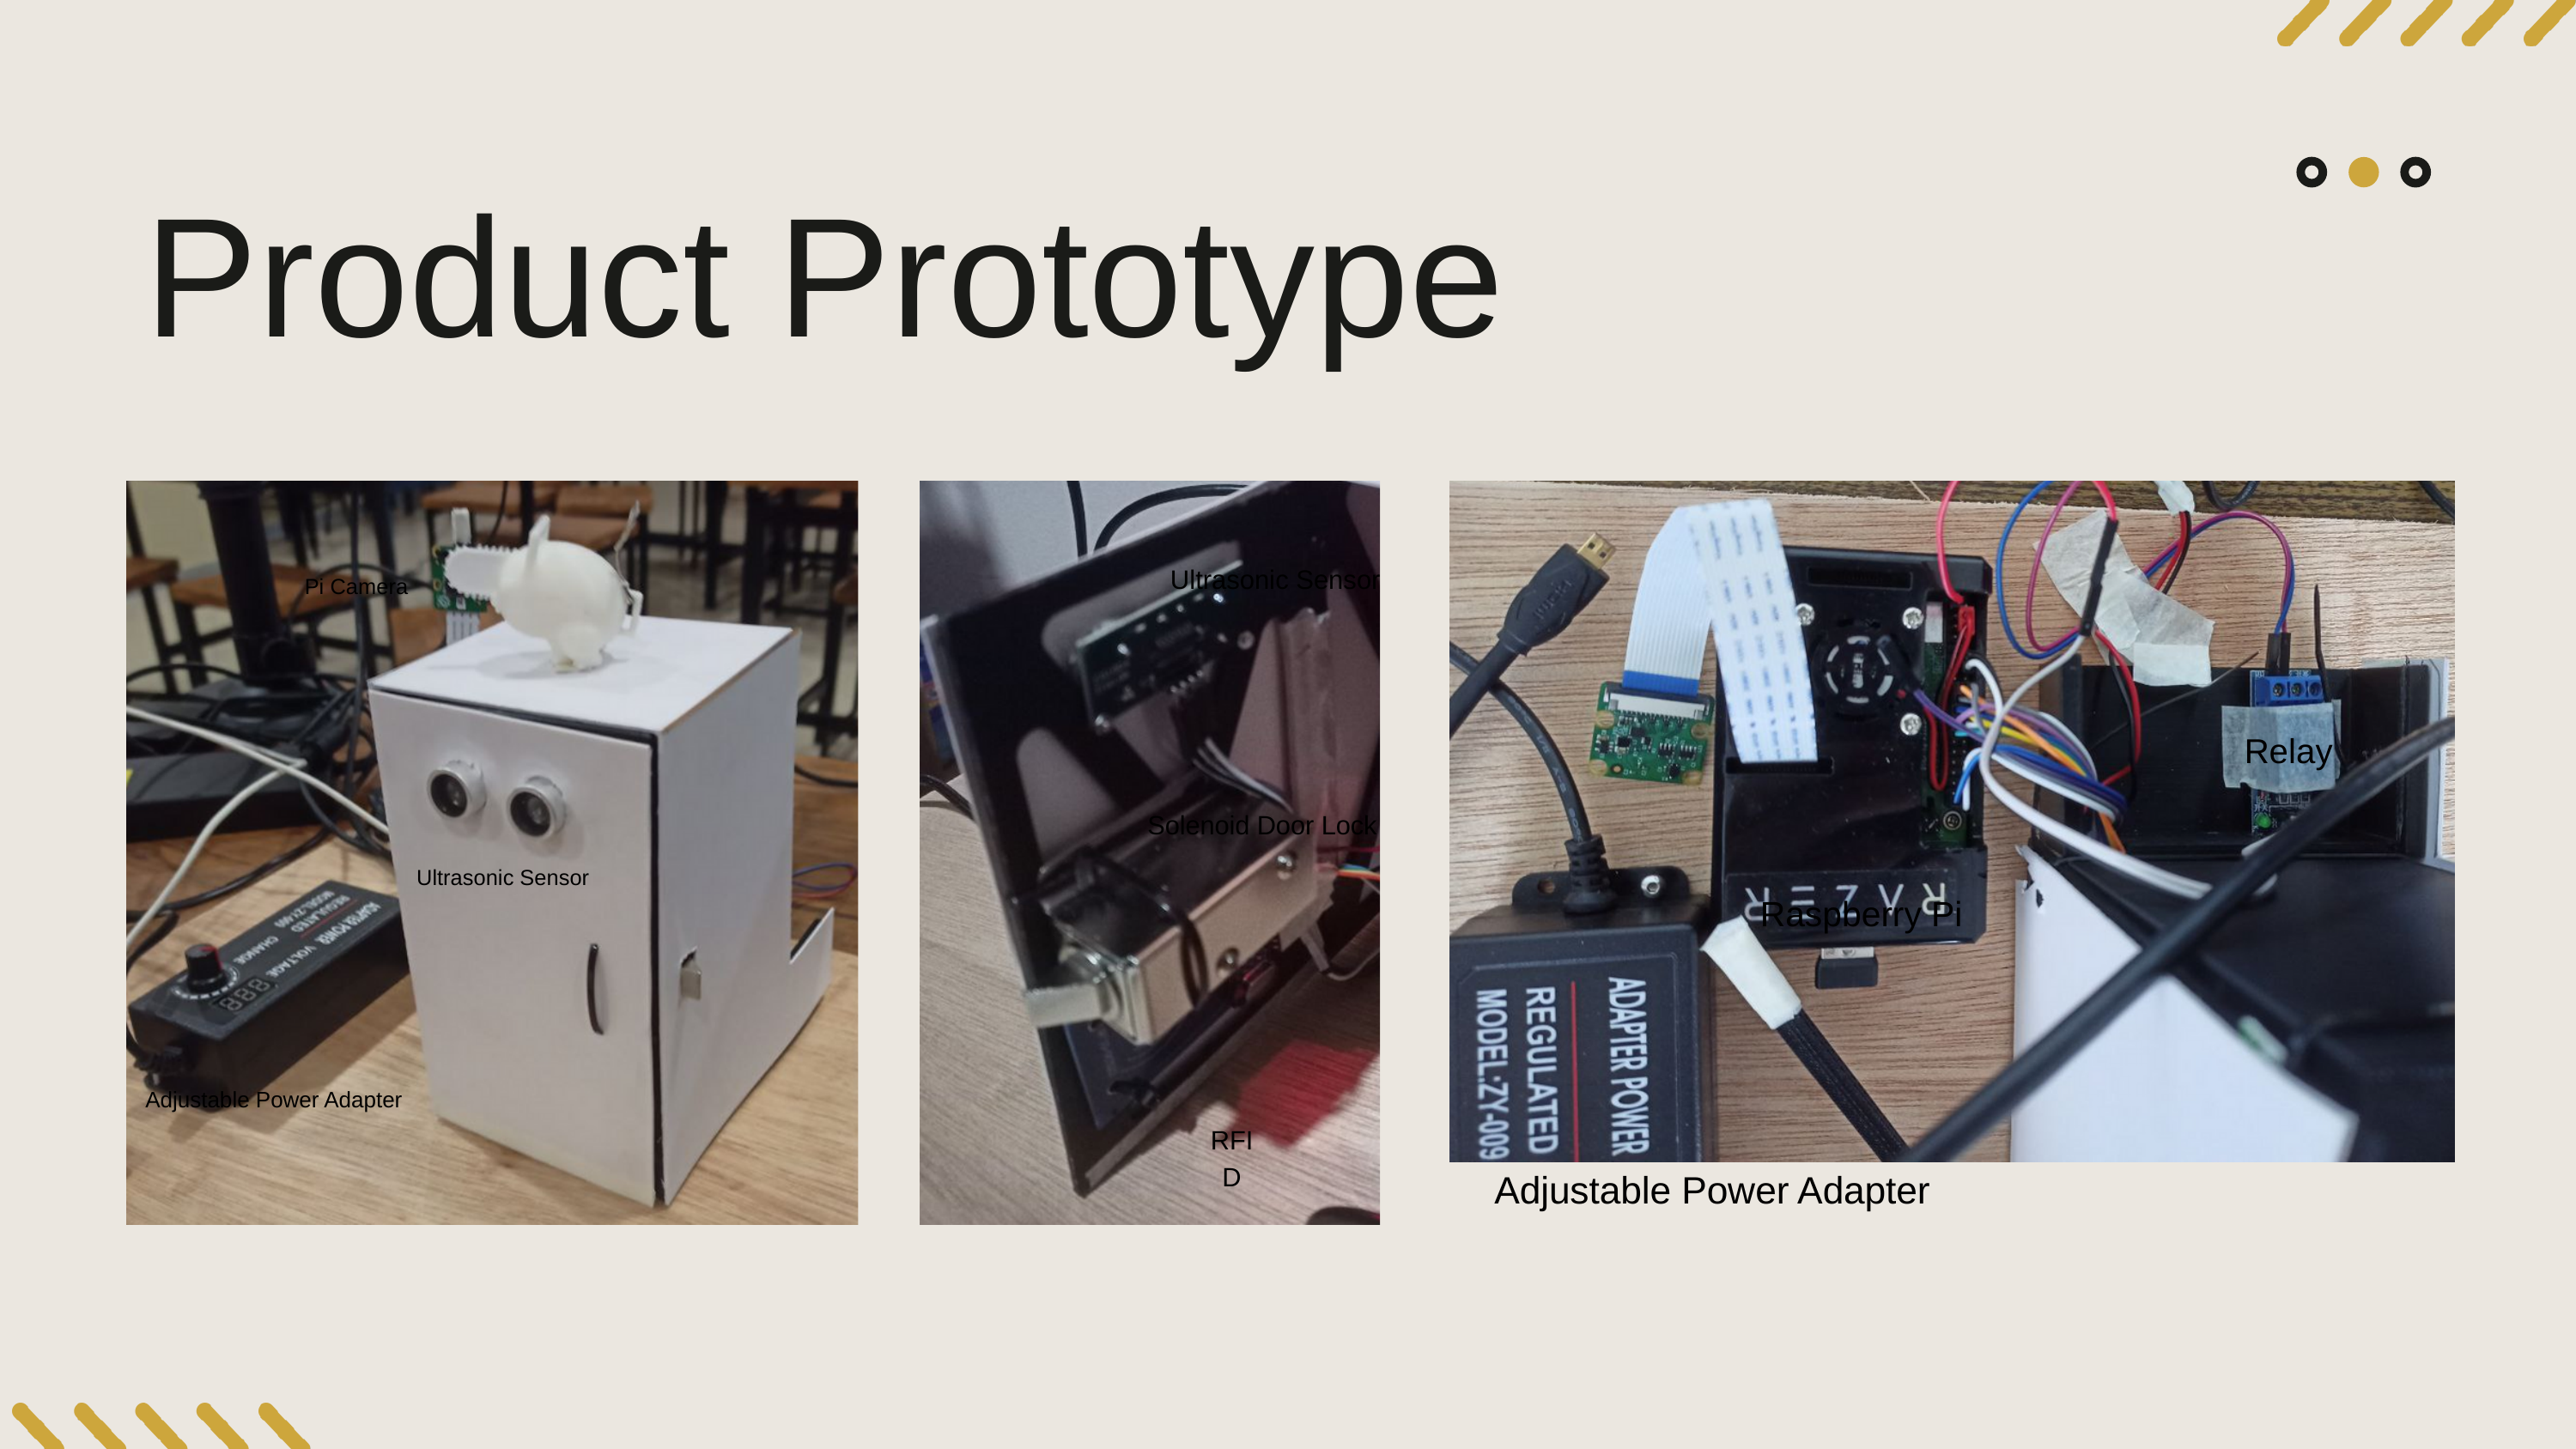

Product Prototype

 Ultrasonic Sensor
Pi Camera
Solenoid Door Lock
 Ultrasonic Sensor
Raspberry Pi
Adjustable Power Adapter
RFID
Adjustable Power Adapter
Relay